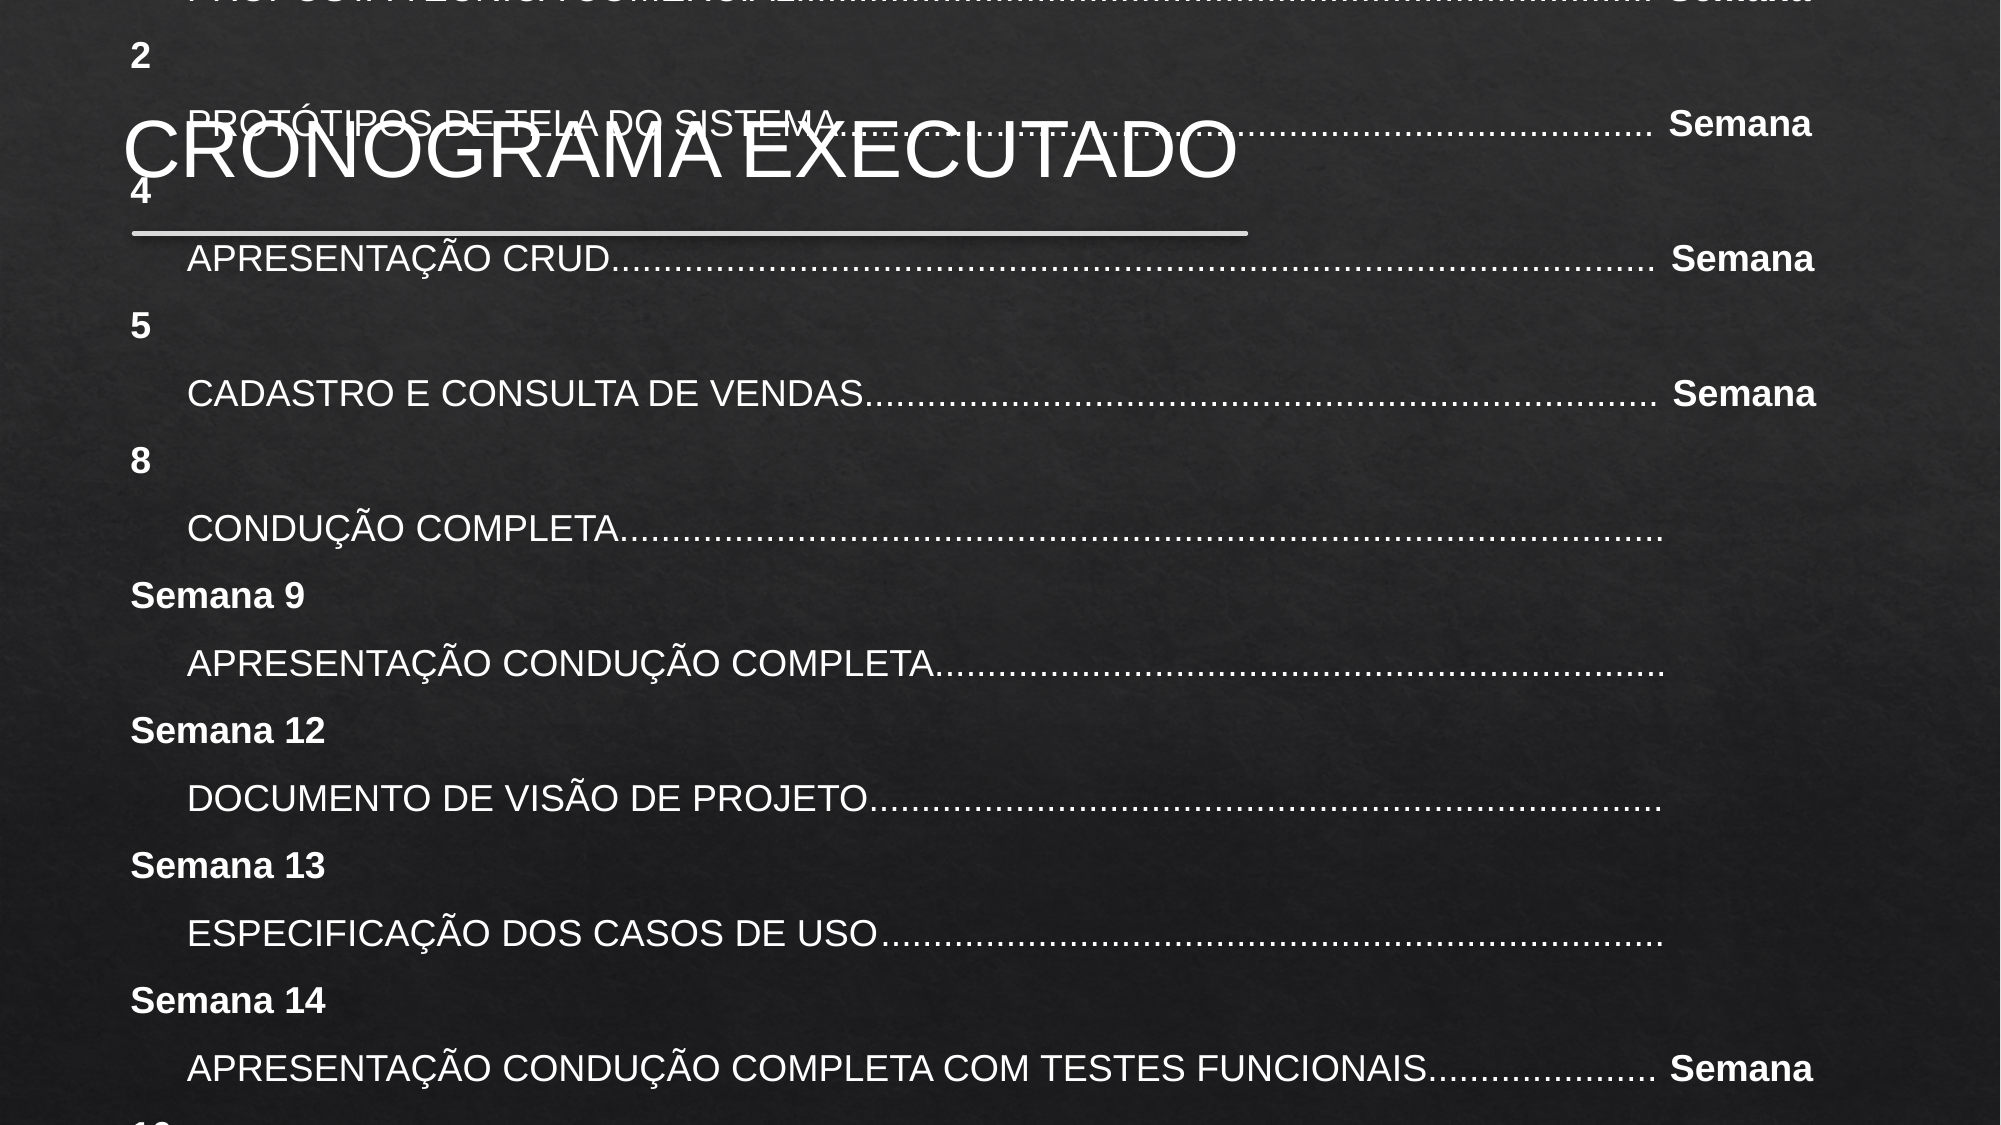

CRONOGRAMA EXECUTADO
PROPOSTA TÉCNICA COMERCIAL.................................................................................. Semana 2
PROTÓTIPOS DE TELA DO SISTEMA.............................................................................. Semana 4
APRESENTAÇÃO CRUD.................................................................................................... Semana 5
CADASTRO E CONSULTA DE VENDAS............................................................................ Semana 8
CONDUÇÃO COMPLETA.................................................................................................... Semana 9
APRESENTAÇÃO CONDUÇÃO COMPLETA...................................................................... Semana 12
DOCUMENTO DE VISÃO DE PROJETO............................................................................ Semana 13
ESPECIFICAÇÃO DOS CASOS DE USO	........................................................................... Semana 14
APRESENTAÇÃO CONDUÇÃO COMPLETA COM TESTES FUNCIONAIS...................... Semana 16
APRESENTAÇÃO CASO DE ANÁLISE............................................................................... Semana 18
ENTREGA FINAL................................................................................................................. Semana 20